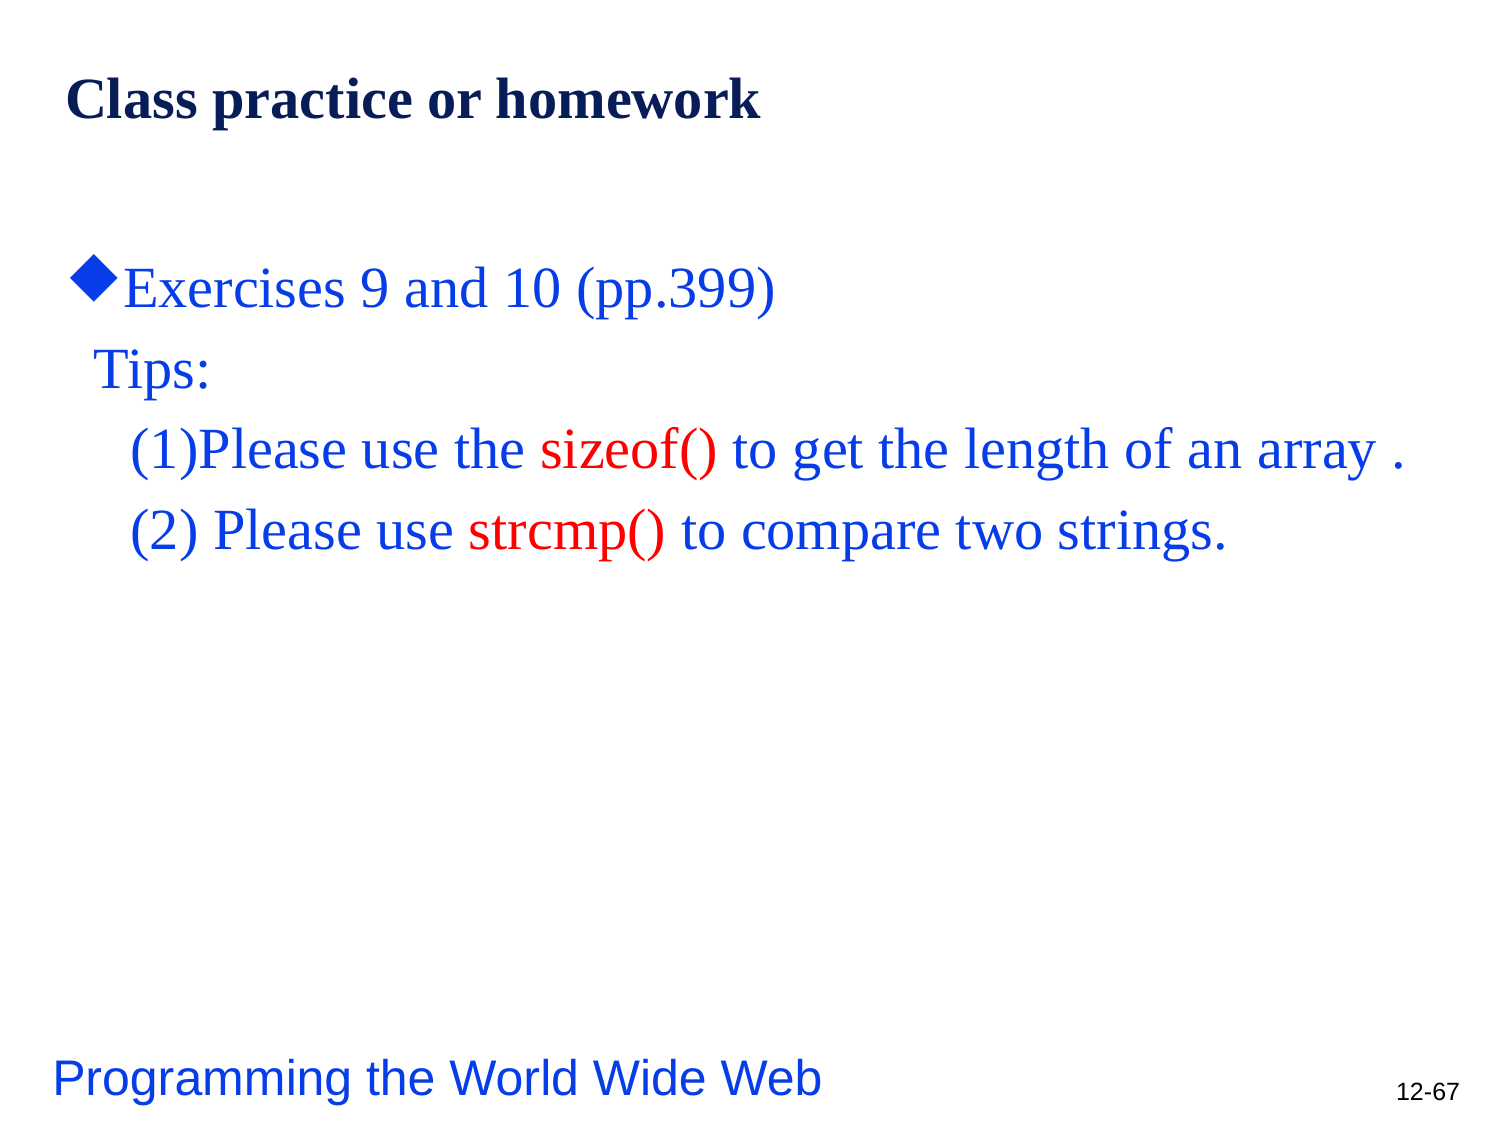

# Class practice or homework

Exercises 9 and 10 (pp.399)
  Tips:
(1)Please use the sizeof() to get the length of an array .
(2) Please use strcmp() to compare two strings.